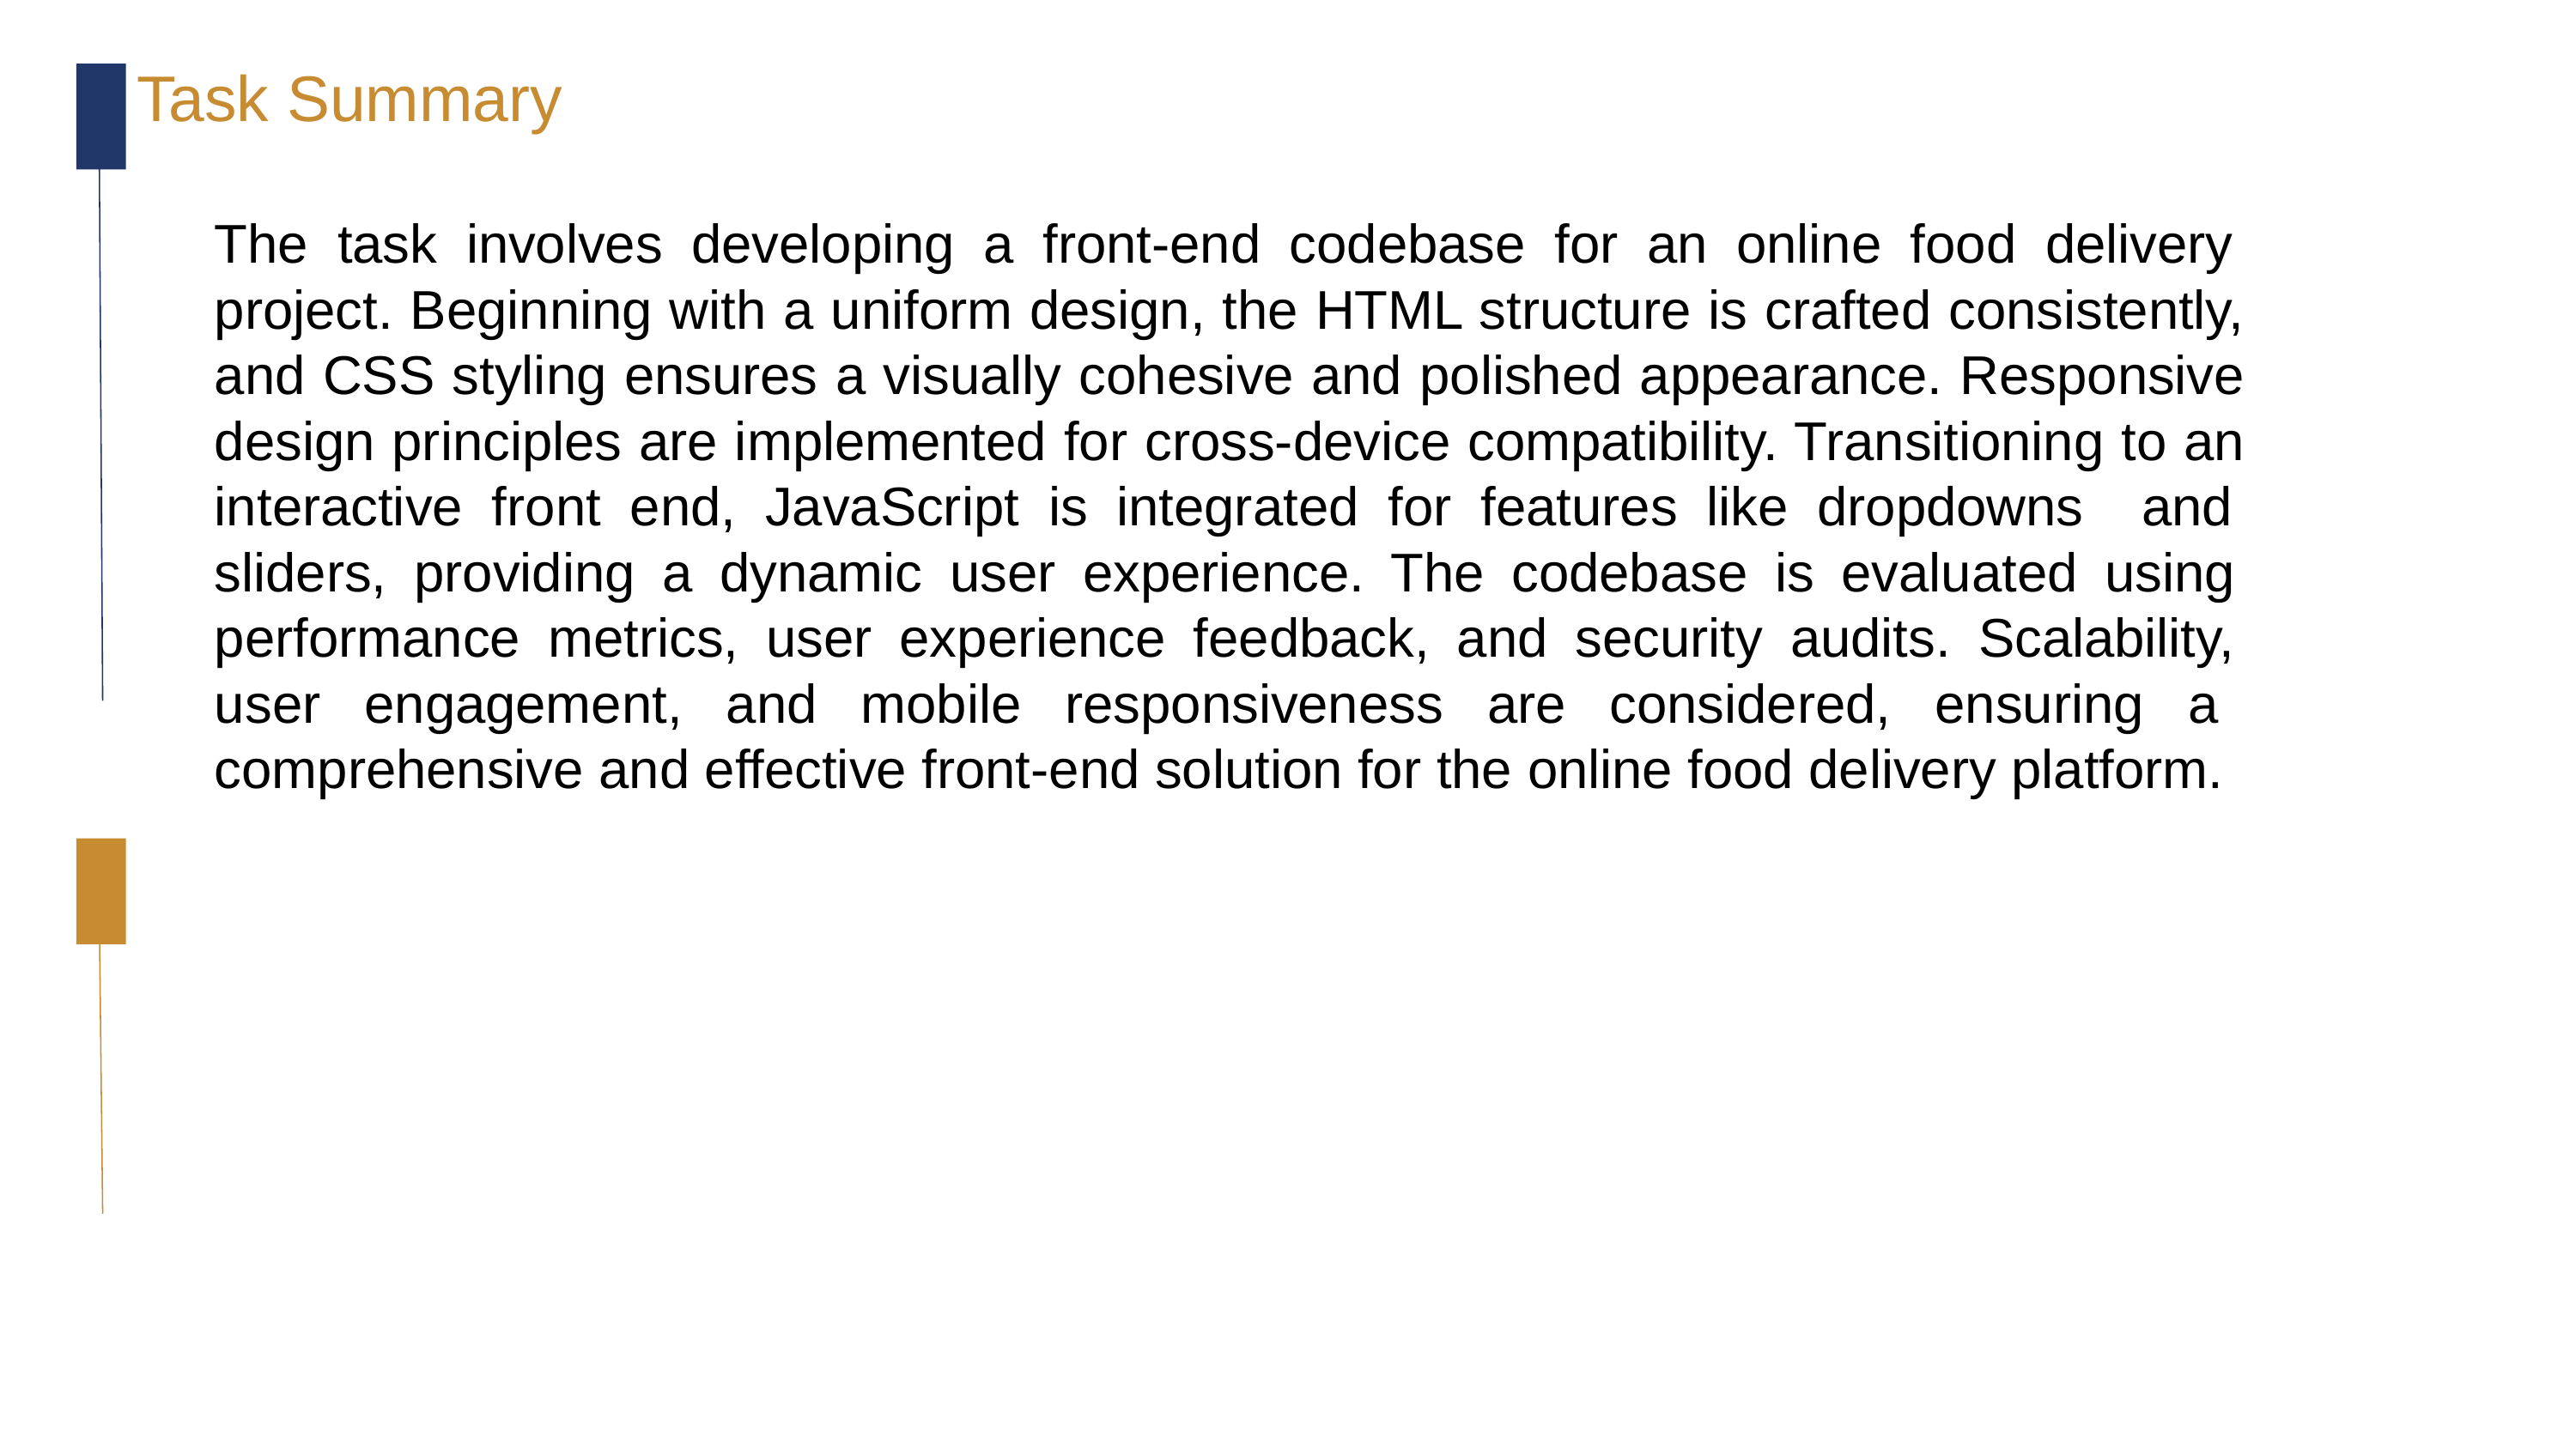

Task Summary

The task involves developing a front-end codebase for an online food delivery  project. Beginning with a uniform design, the HTML structure is crafted consistently,  and CSS styling ensures a visually cohesive and polished appearance. Responsive  design principles are implemented for cross-device compatibility. Transitioning to an  interactive front end, JavaScript is integrated for features like dropdowns  and  sliders, providing a dynamic user experience. The codebase is evaluated using  performance metrics, user experience feedback, and security audits. Scalability,  user engagement, and mobile responsiveness are considered, ensuring a  comprehensive and effective front-end solution for the online food delivery platform.